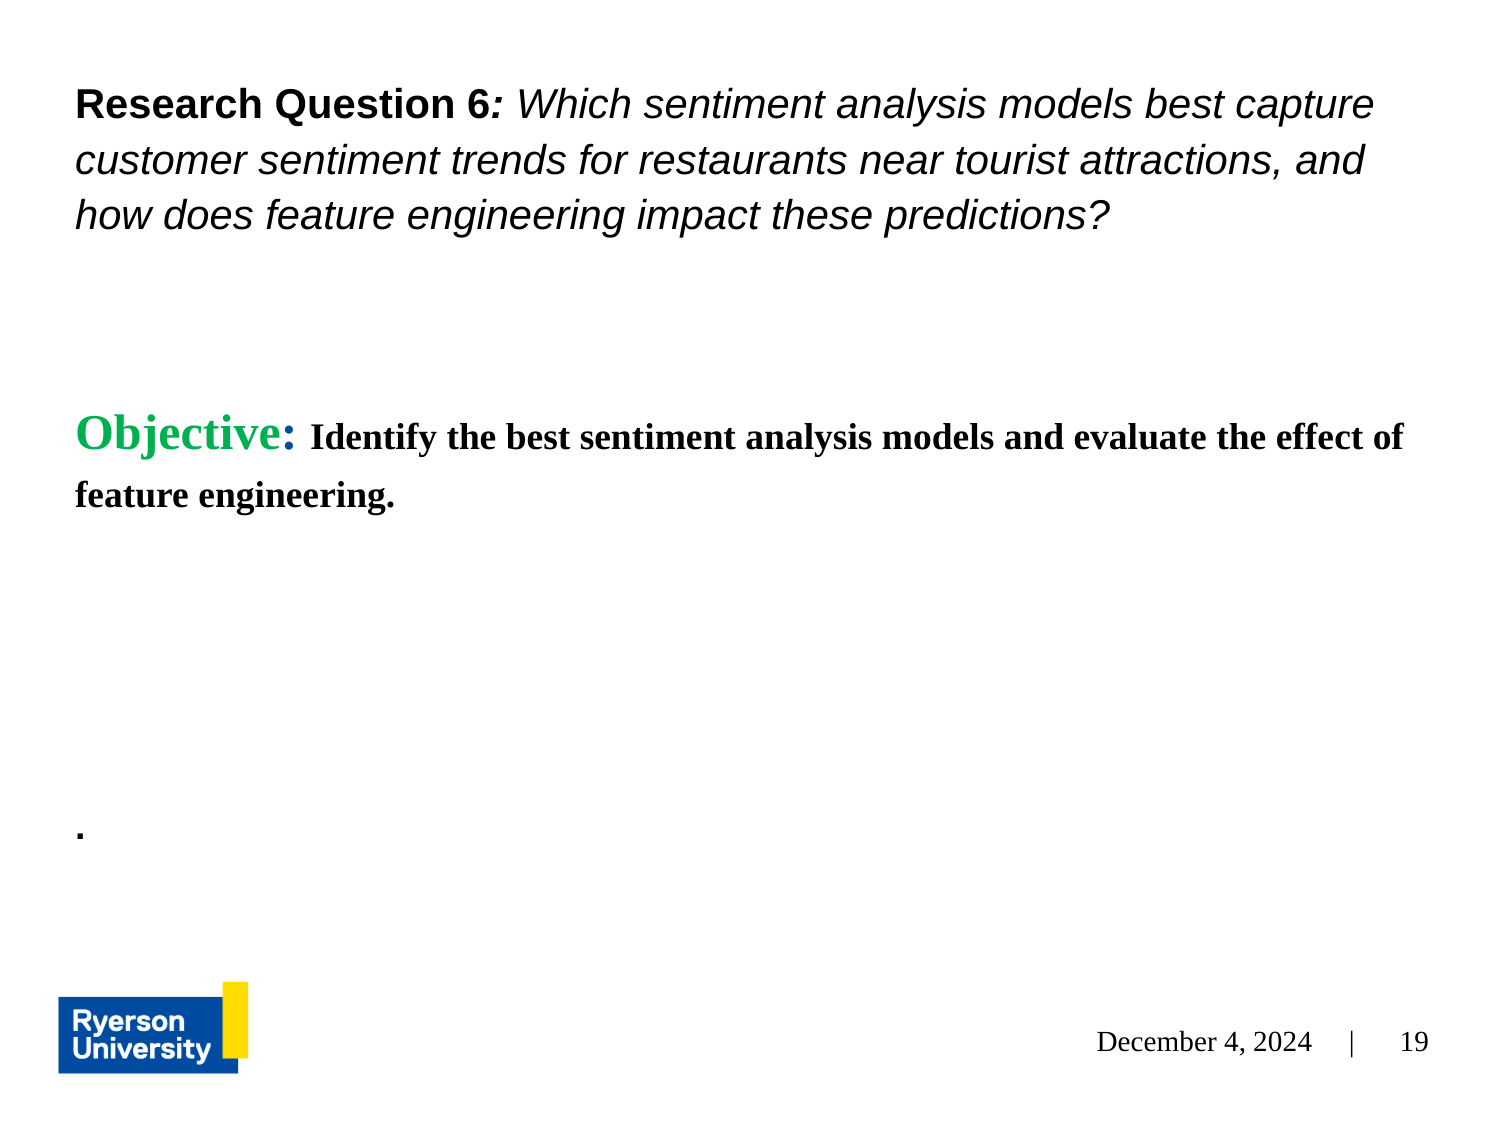

# Research Question 6: Which sentiment analysis models best capture customer sentiment trends for restaurants near tourist attractions, and how does feature engineering impact these predictions? Objective: Identify the best sentiment analysis models and evaluate the effect of feature engineering. .

December 4, 2024     |
19